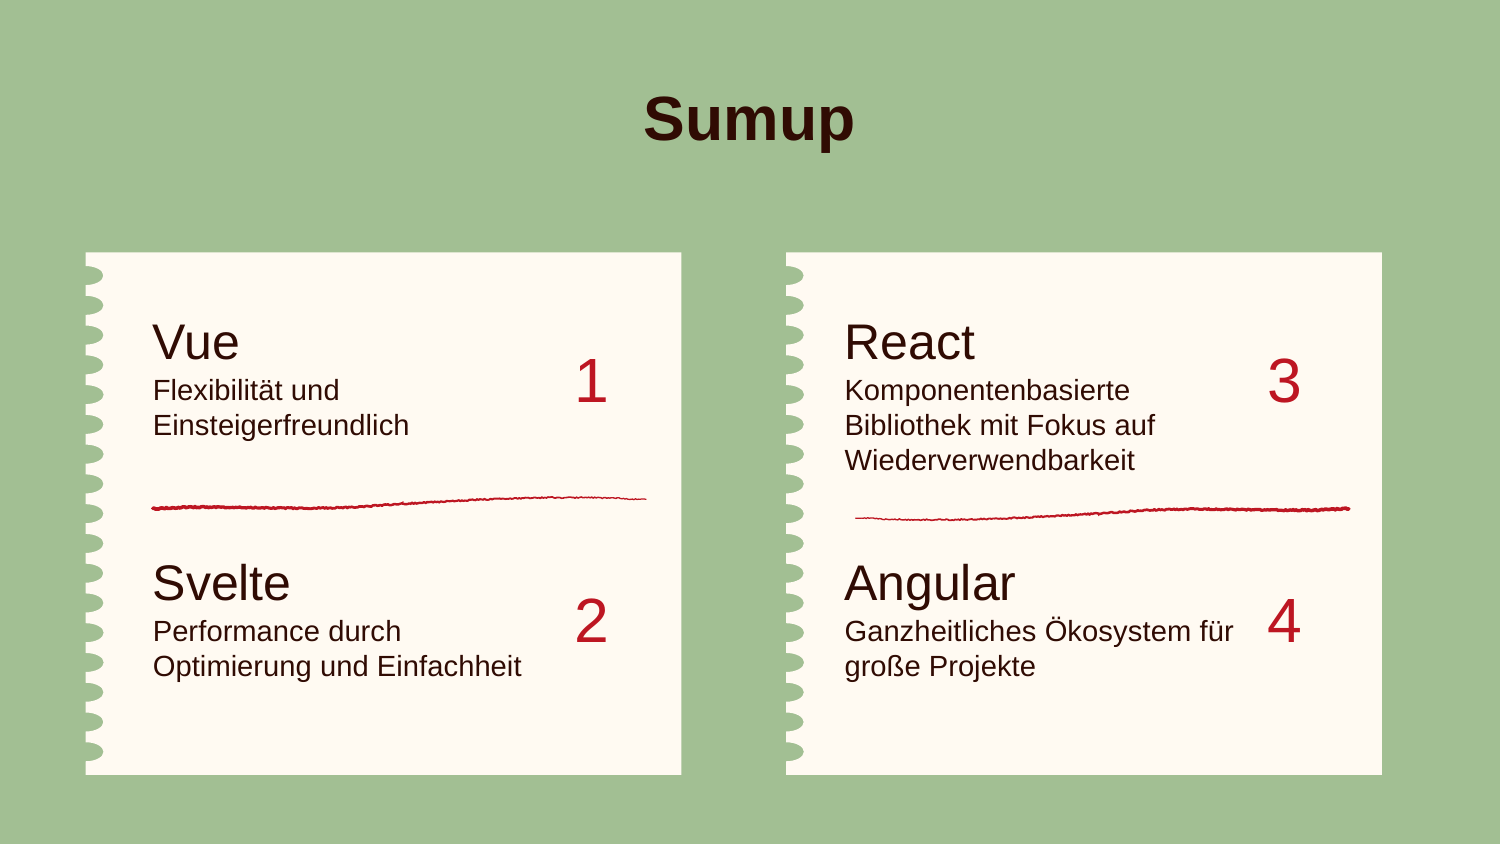

Sumup

Vue
React
3
1
Flexibilität und Einsteigerfreundlich
Komponentenbasierte Bibliothek mit Fokus auf Wiederverwendbarkeit

Angular
Svelte
4
2
Performance durch Optimierung und Einfachheit
Ganzheitliches Ökosystem für große Projekte